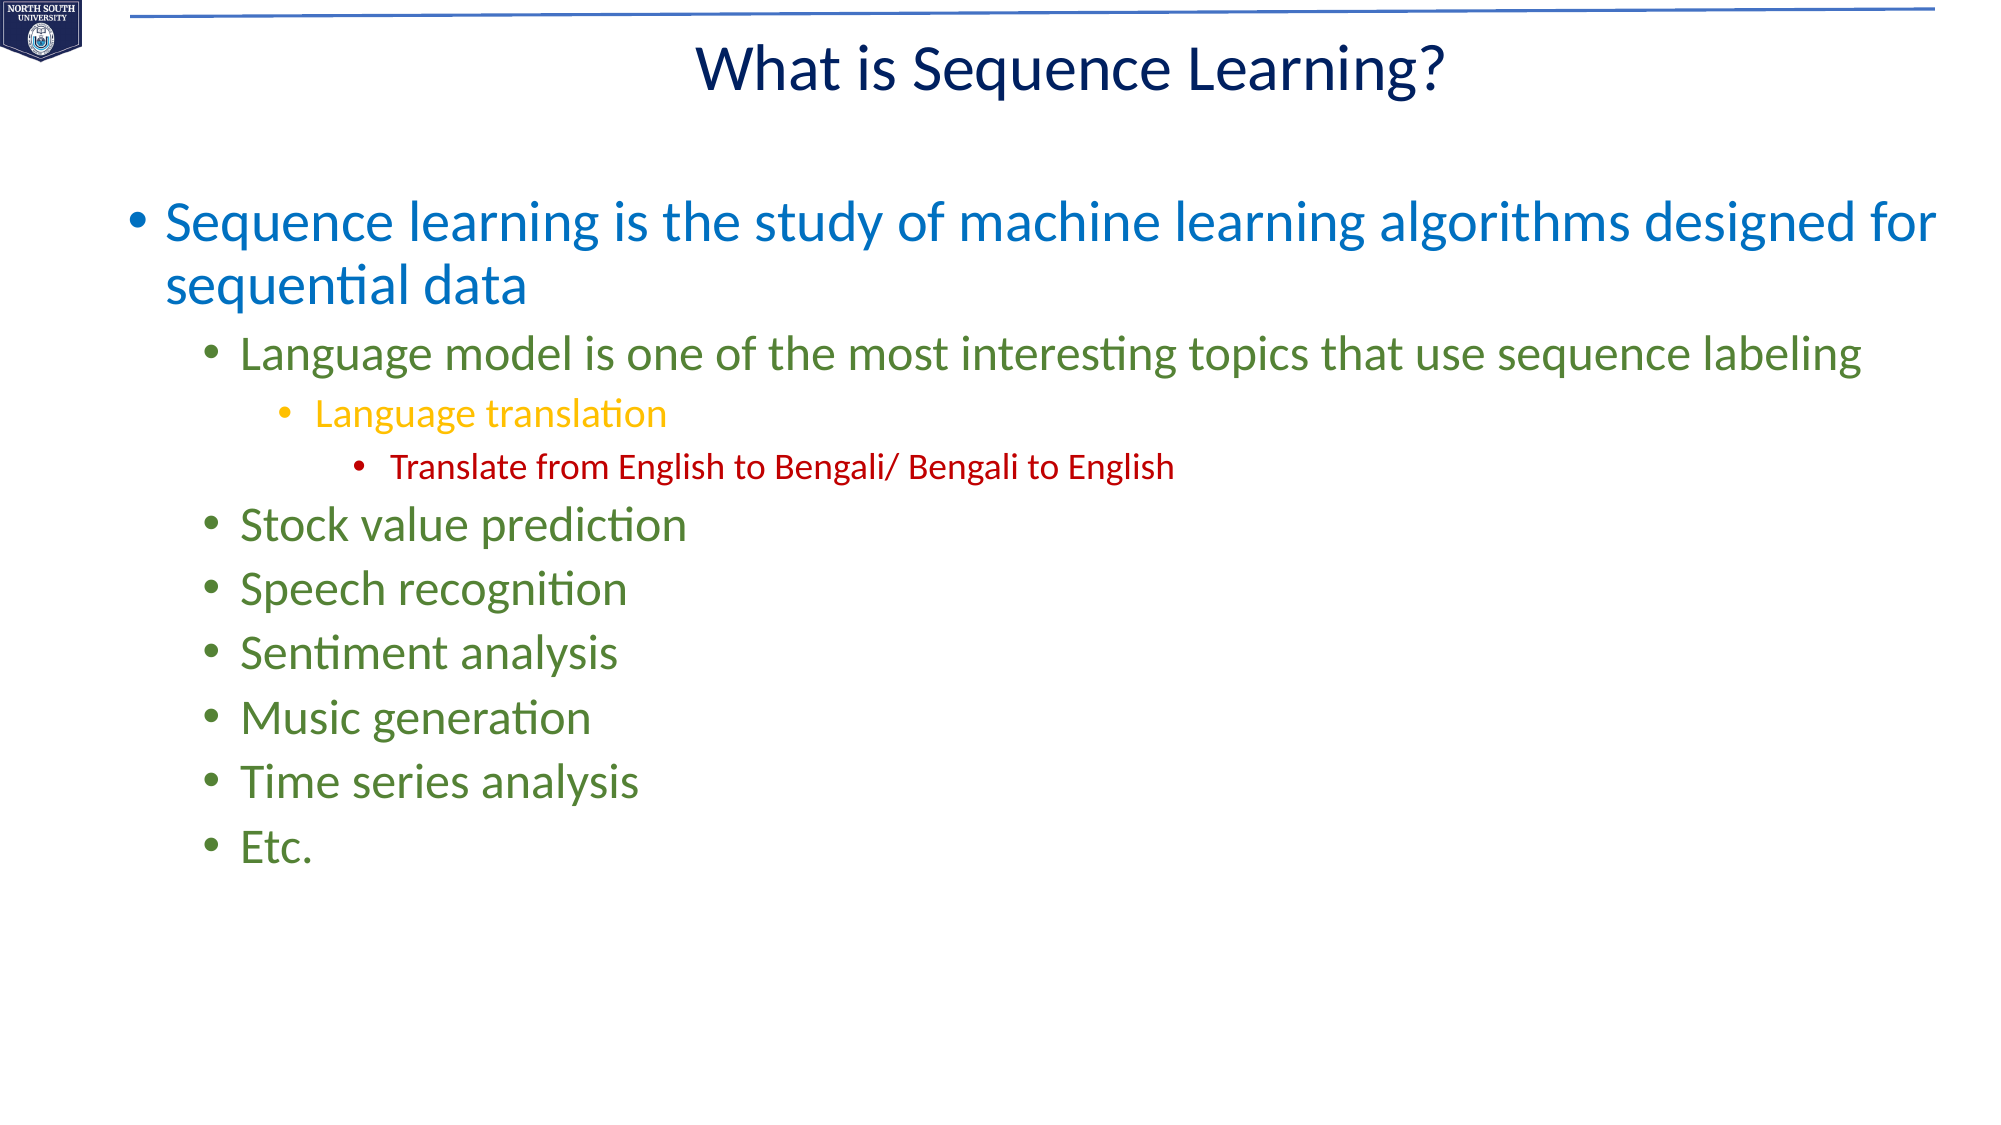

# What is Sequence Learning?
Sequence learning is the study of machine learning algorithms designed for sequential data
Language model is one of the most interesting topics that use sequence labeling
Language translation
Translate from English to Bengali/ Bengali to English
Stock value prediction
Speech recognition
Sentiment analysis
Music generation
Time series analysis
Etc.